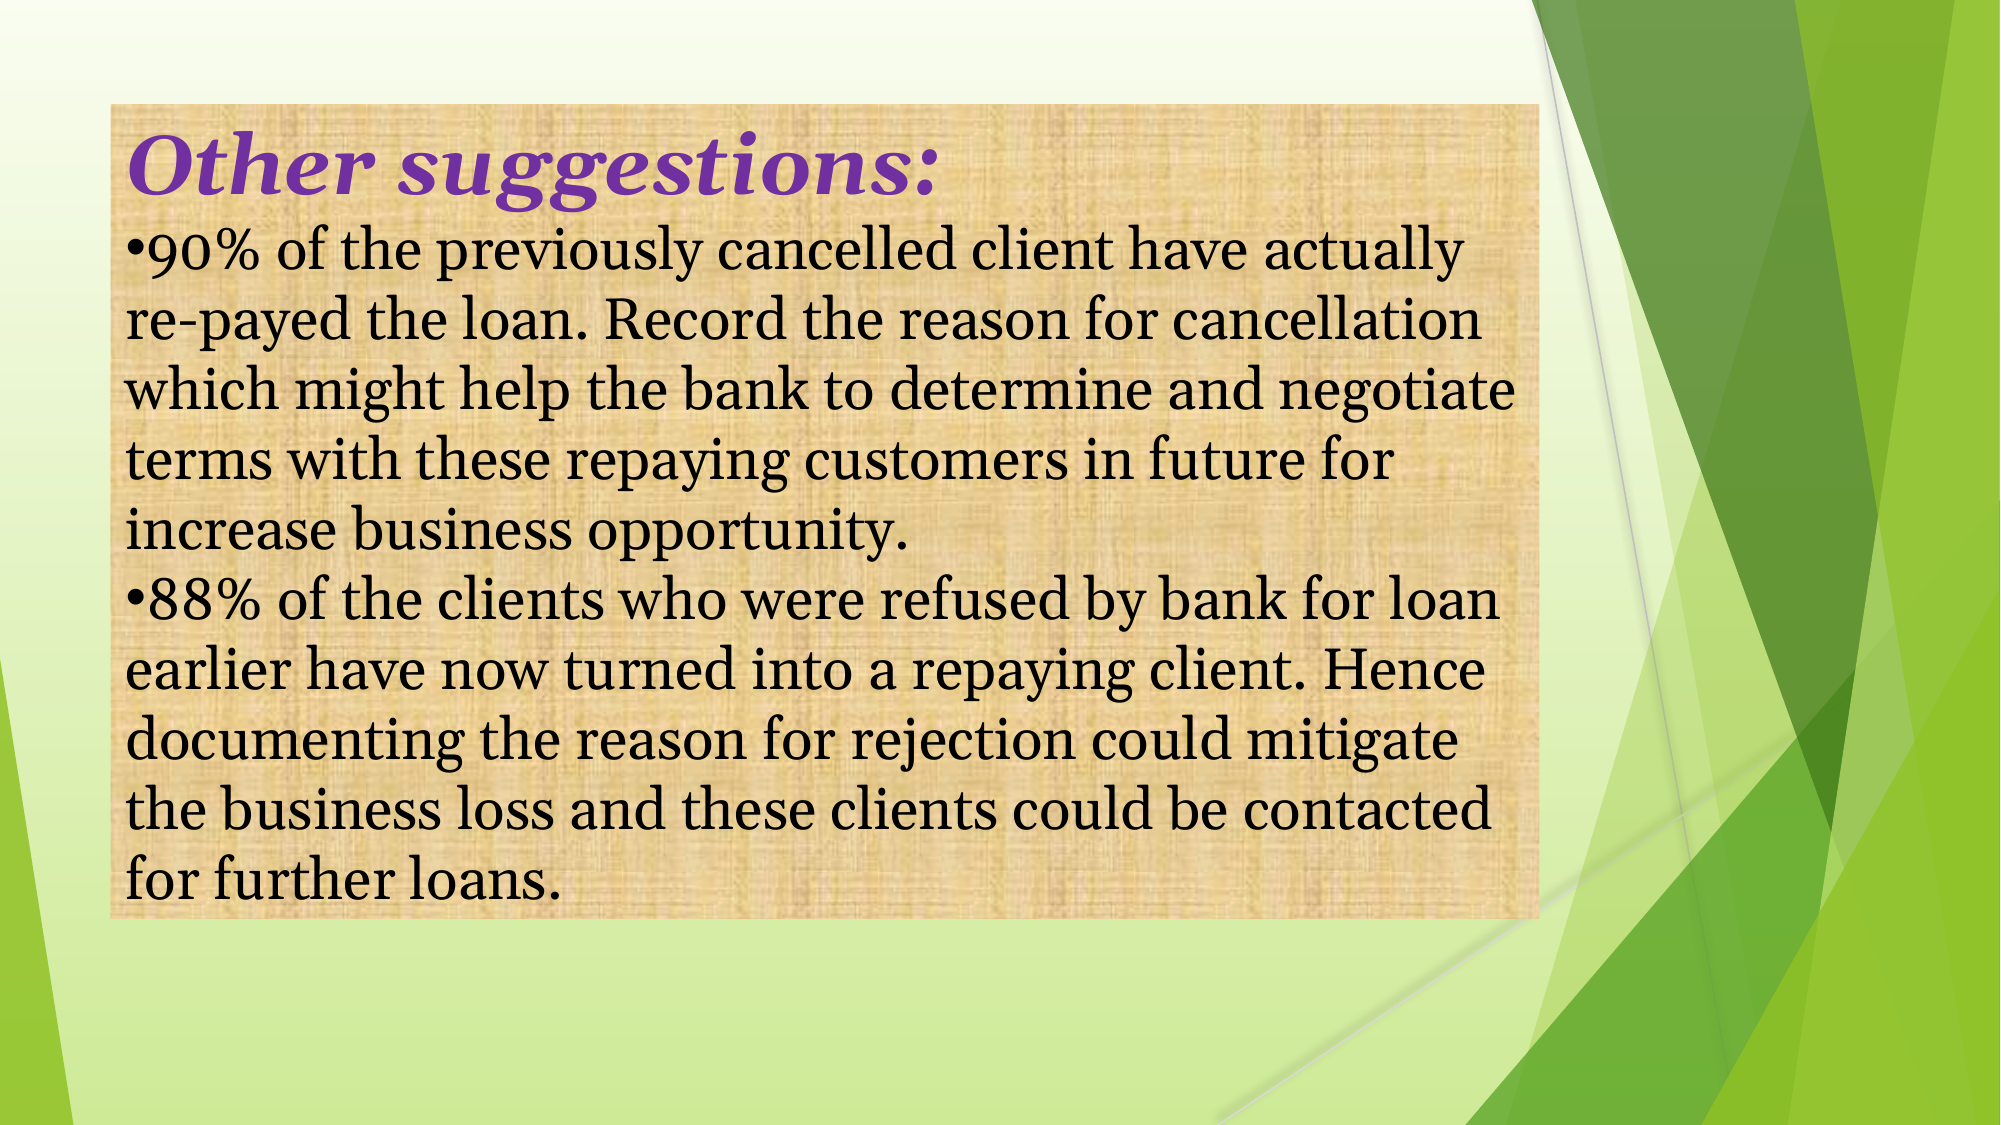

Other suggestions:
90% of the previously cancelled client have actually re-payed the loan. Record the reason for cancellation which might help the bank to determine and negotiate terms with these repaying customers in future for increase business opportunity.
88% of the clients who were refused by bank for loan earlier have now turned into a repaying client. Hence documenting the reason for rejection could mitigate the business loss and these clients could be contacted for further loans.